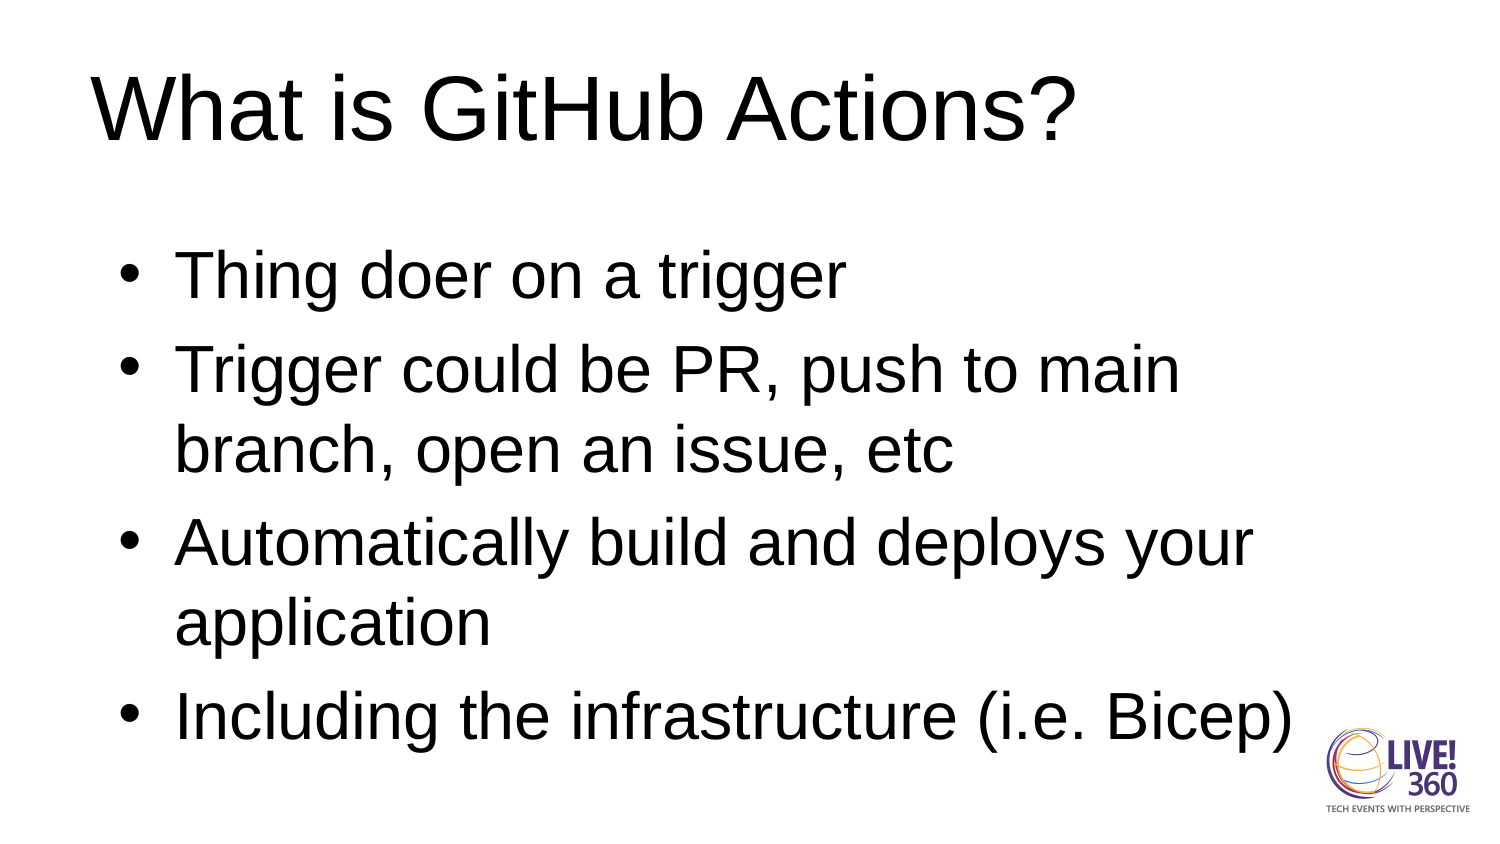

# What is GitHub Actions?
Thing doer on a trigger
Trigger could be PR, push to main branch, open an issue, etc
Automatically build and deploys your application
Including the infrastructure (i.e. Bicep)